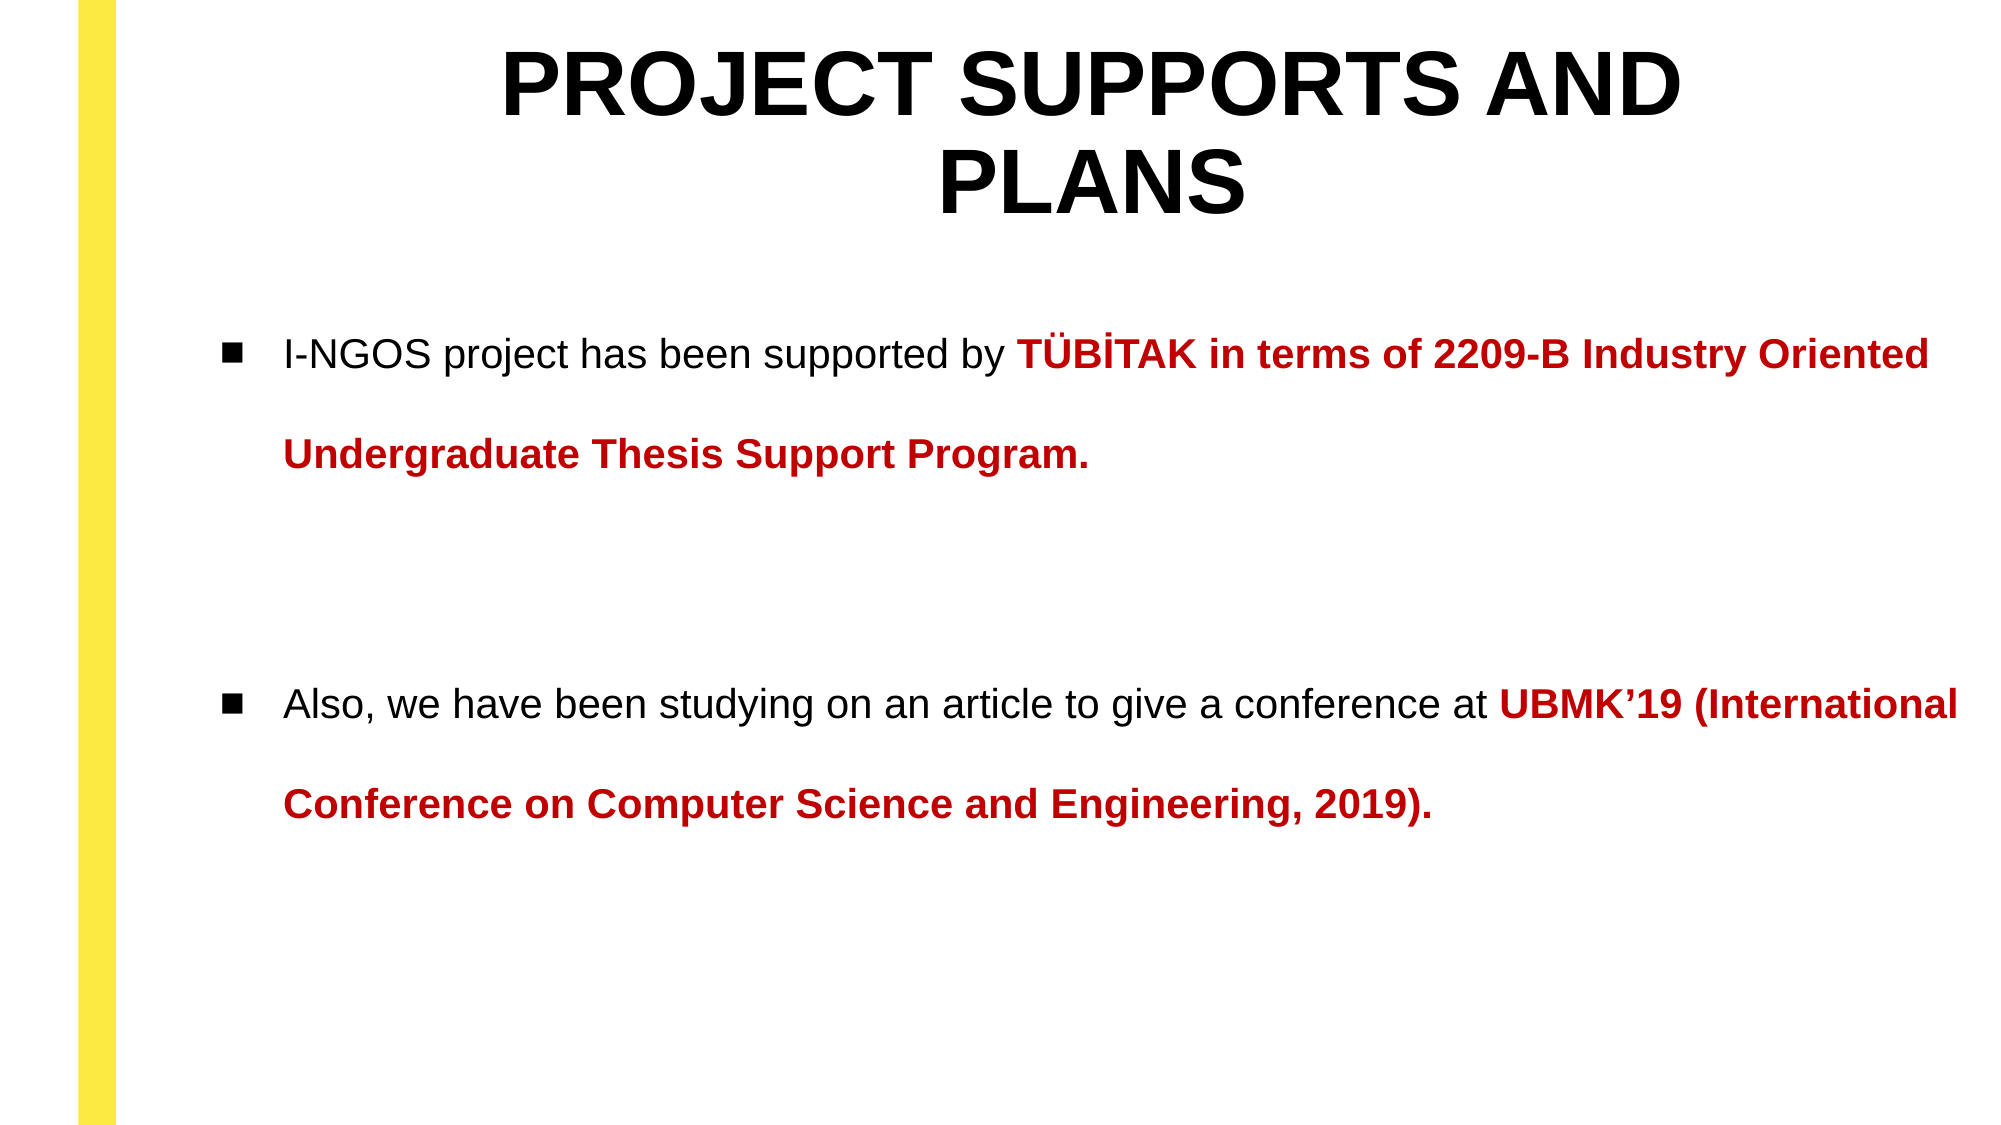

# PROJECT SUPPORTS AND PLANS
I-NGOS project has been supported by TÜBİTAK in terms of 2209-B Industry Oriented Undergraduate Thesis Support Program.

Also, we have been studying on an article to give a conference at UBMK’19 (International Conference on Computer Science and Engineering, 2019).